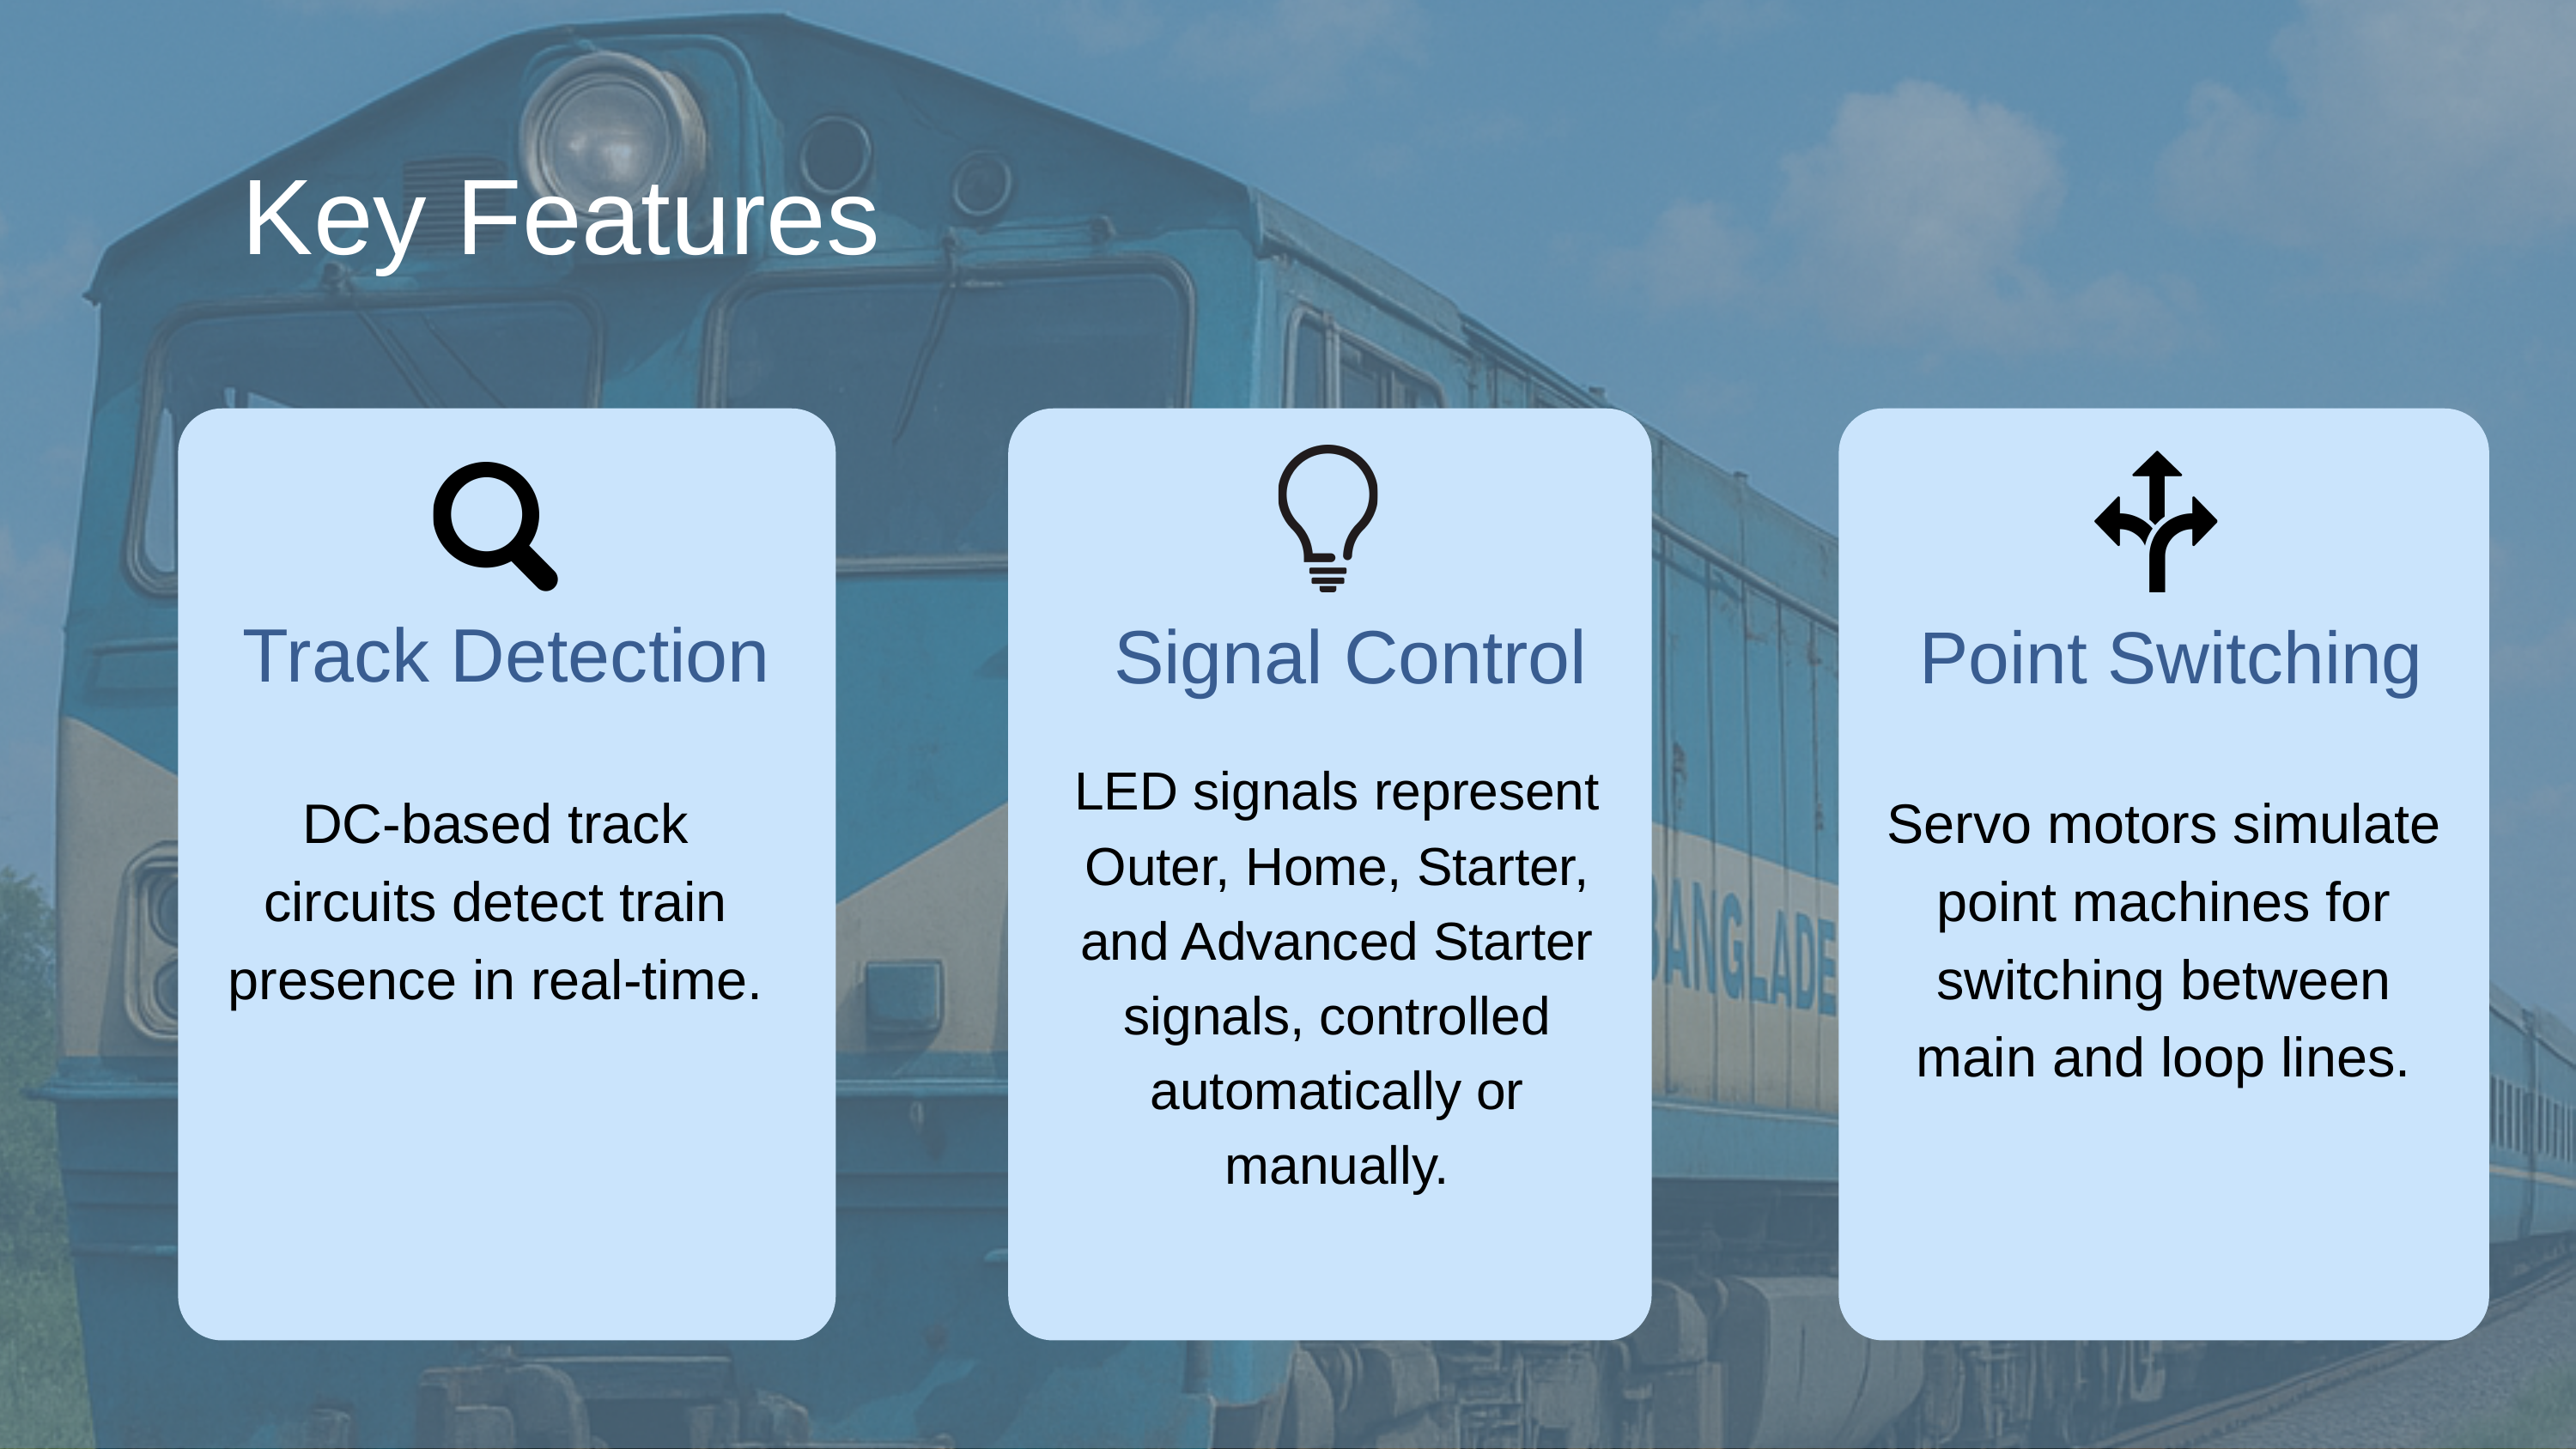

Key Features

Track Detection
Signal Control
Point Switching
LED signals represent Outer, Home, Starter, and Advanced Starter signals, controlled automatically or manually.

DC-based track circuits detect train presence in real-time.

Servo motors simulate point machines for switching between main and loop lines.